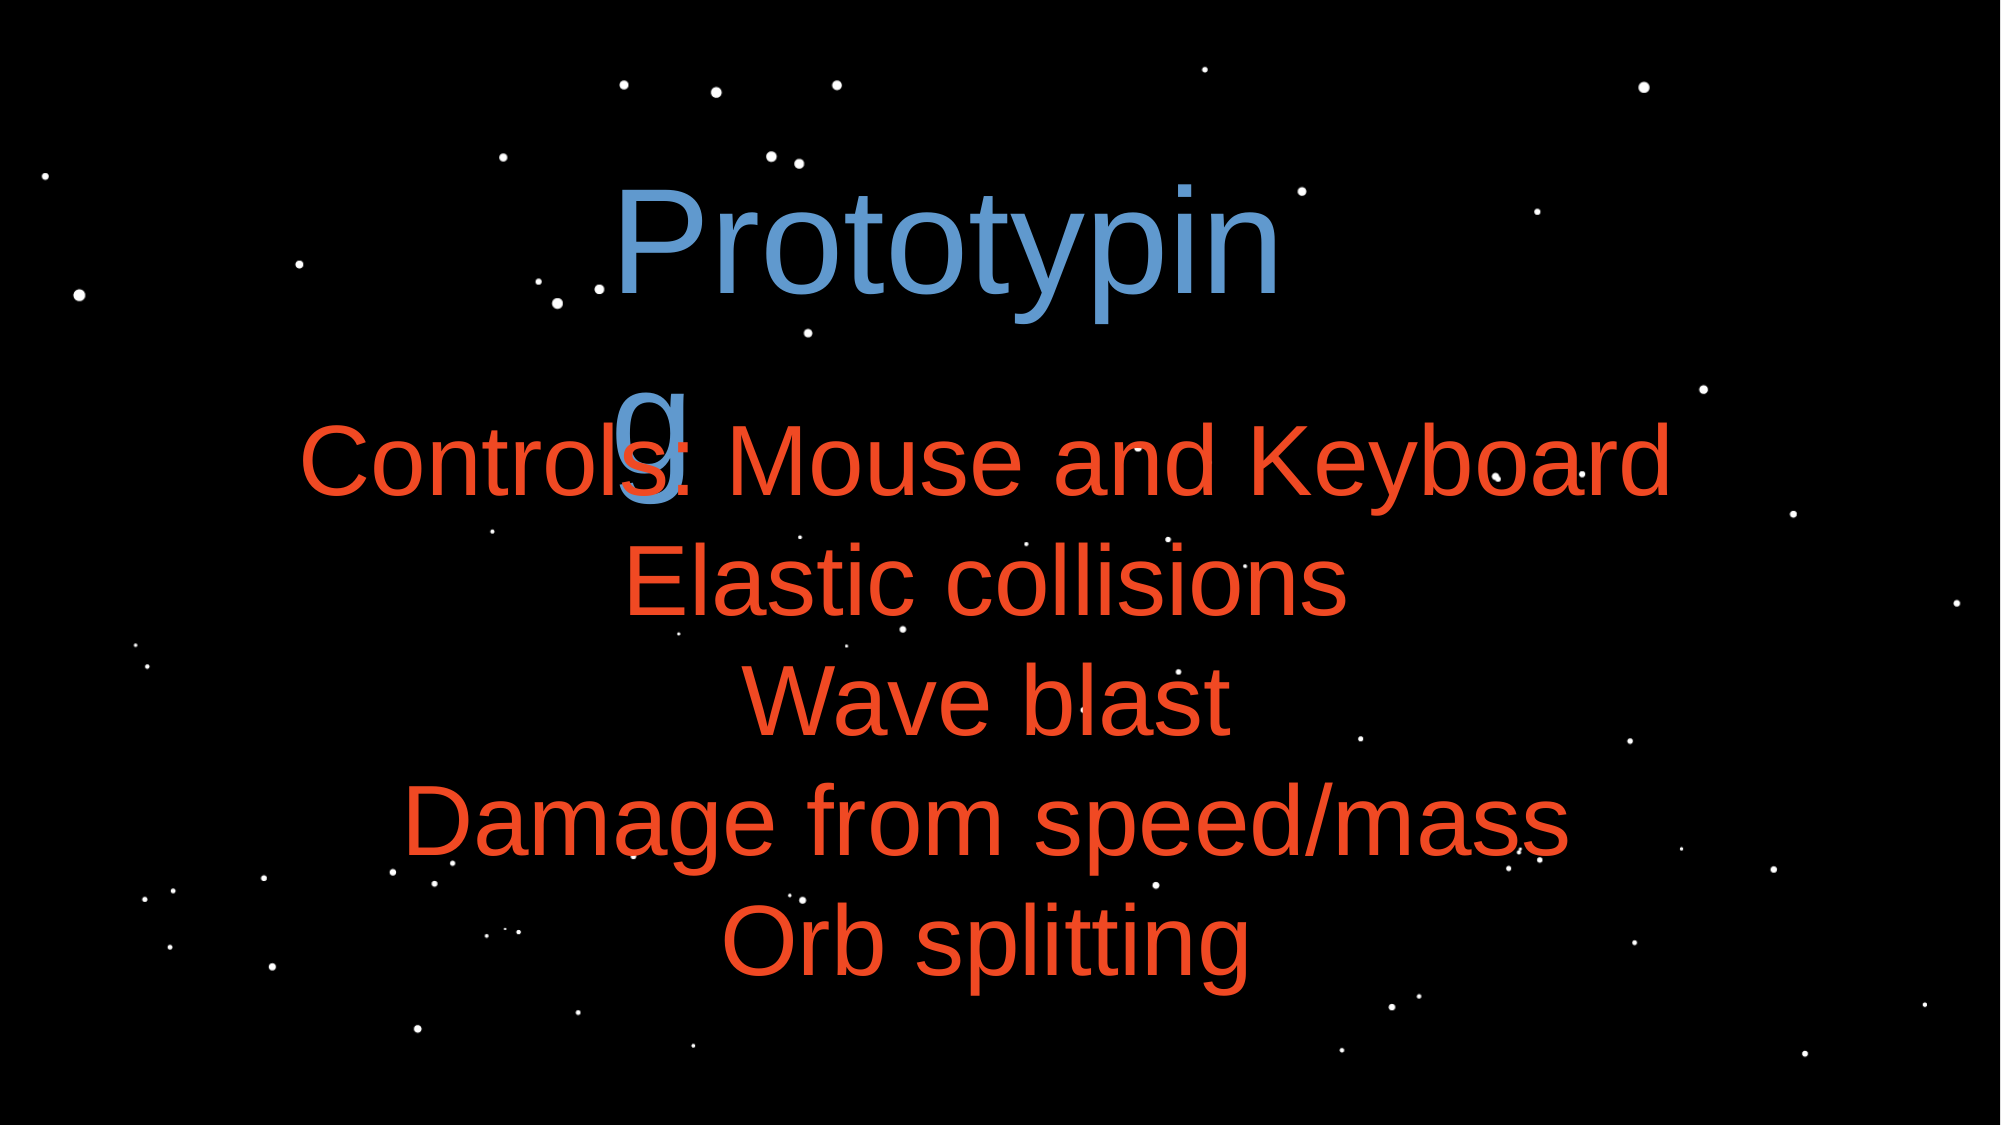

Prototyping
Controls: Mouse and Keyboard
Elastic collisions
Wave blast
Damage from speed/mass
Orb splitting